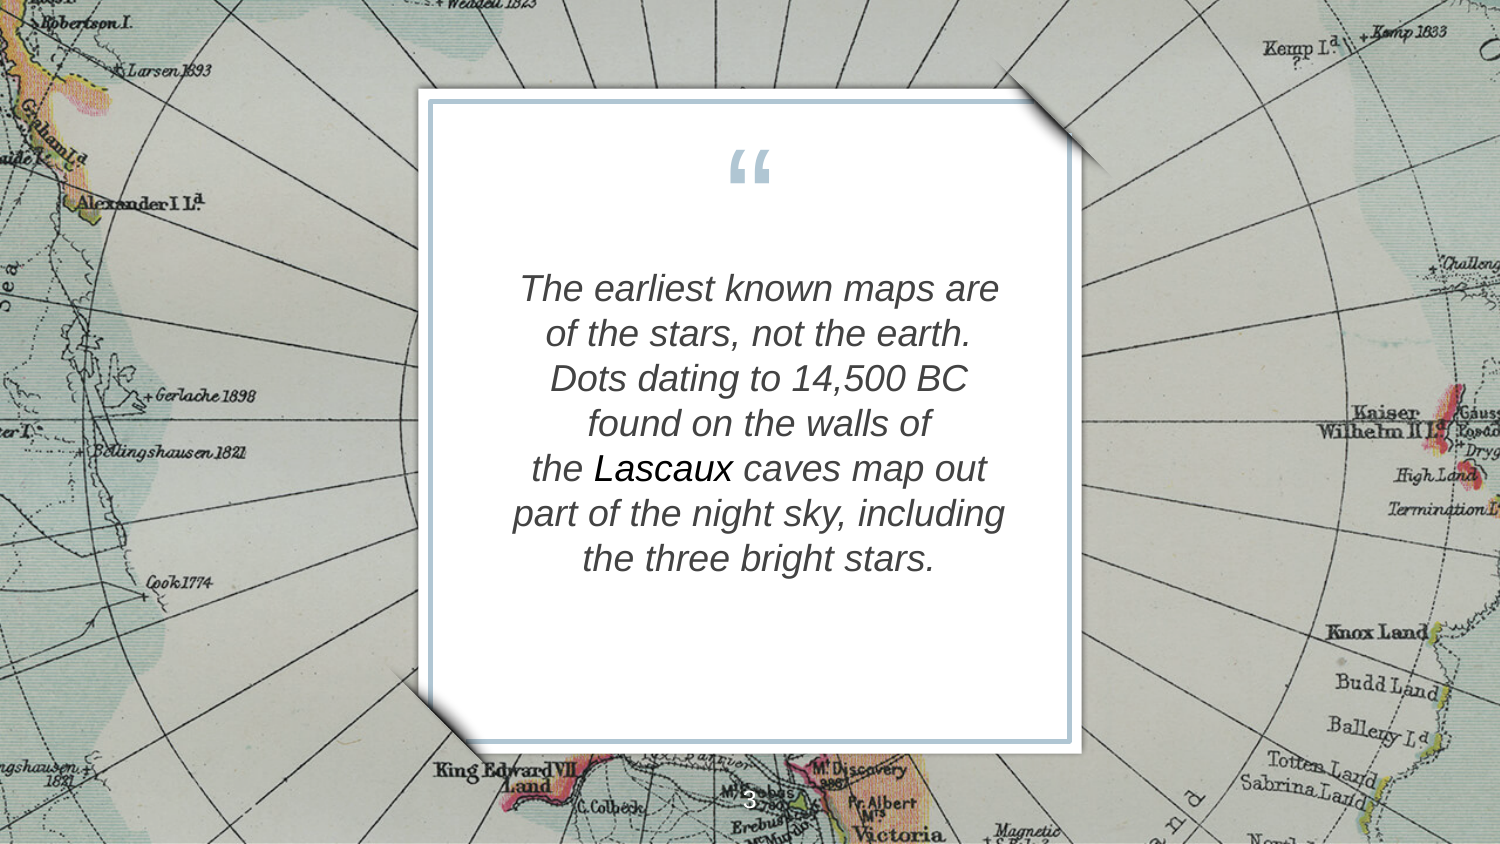

The earliest known maps are of the stars, not the earth. Dots dating to 14,500 BC found on the walls of the Lascaux caves map out part of the night sky, including the three bright stars.
3